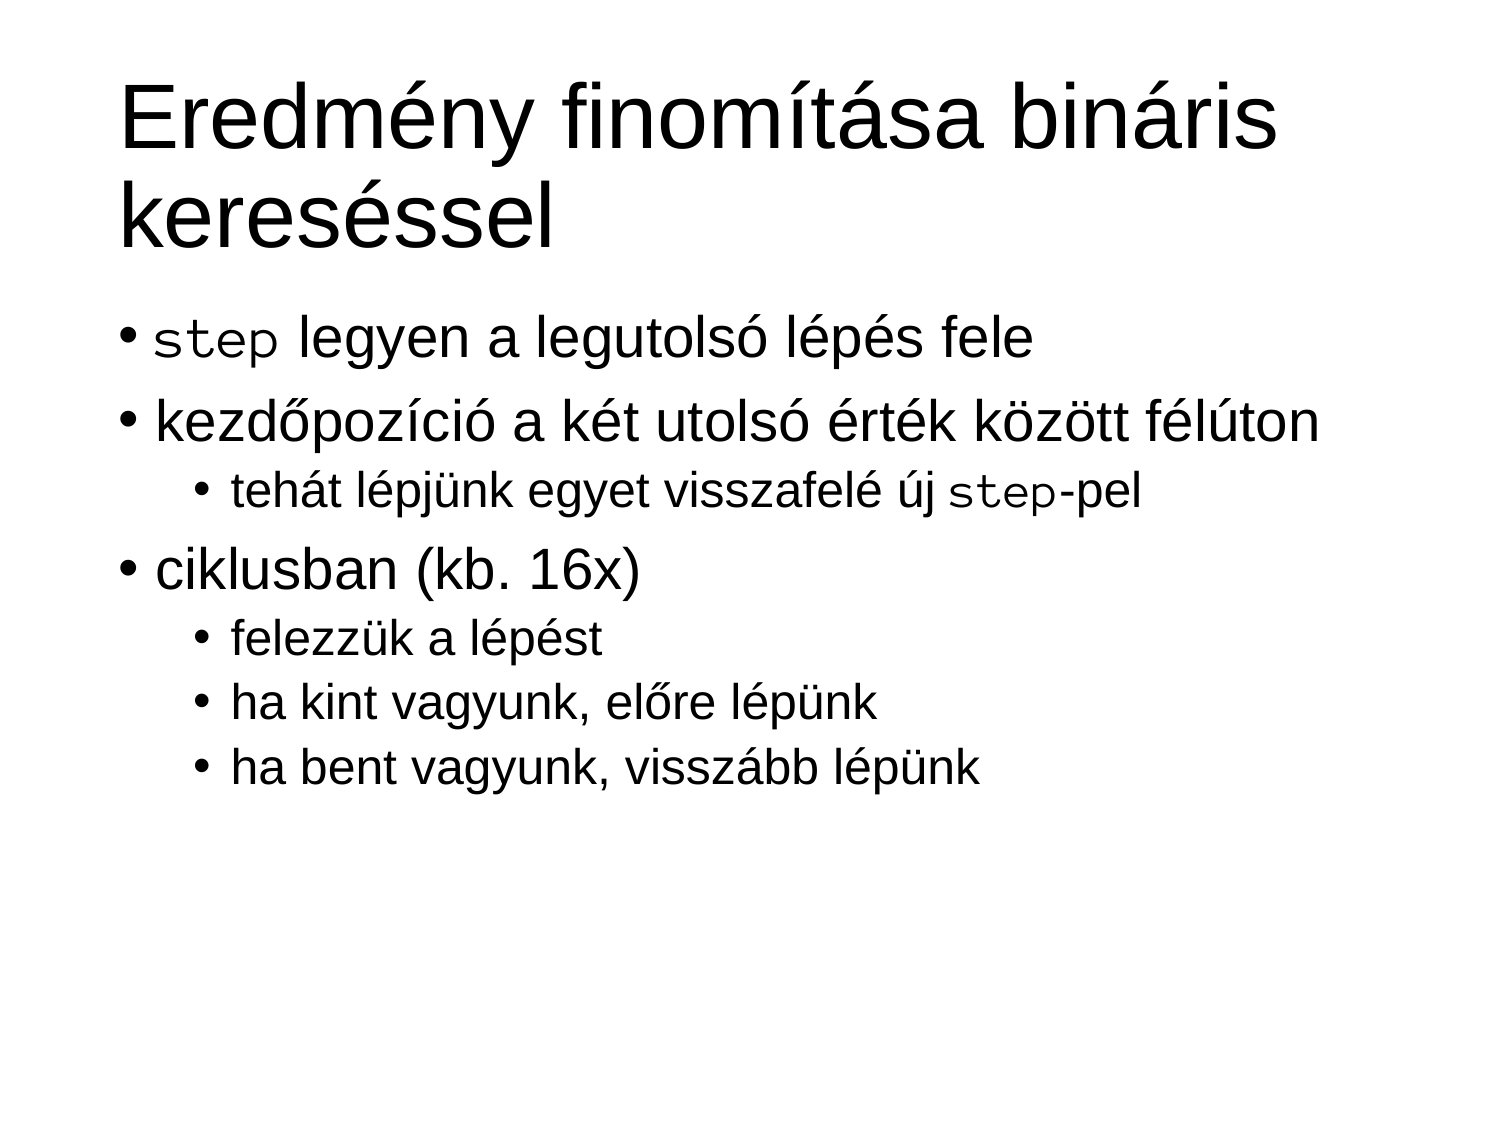

# Eredmény finomítása bináris kereséssel
step legyen a legutolsó lépés fele
kezdőpozíció a két utolsó érték között félúton
tehát lépjünk egyet visszafelé új step-pel
ciklusban (kb. 16x)
felezzük a lépést
ha kint vagyunk, előre lépünk
ha bent vagyunk, visszább lépünk